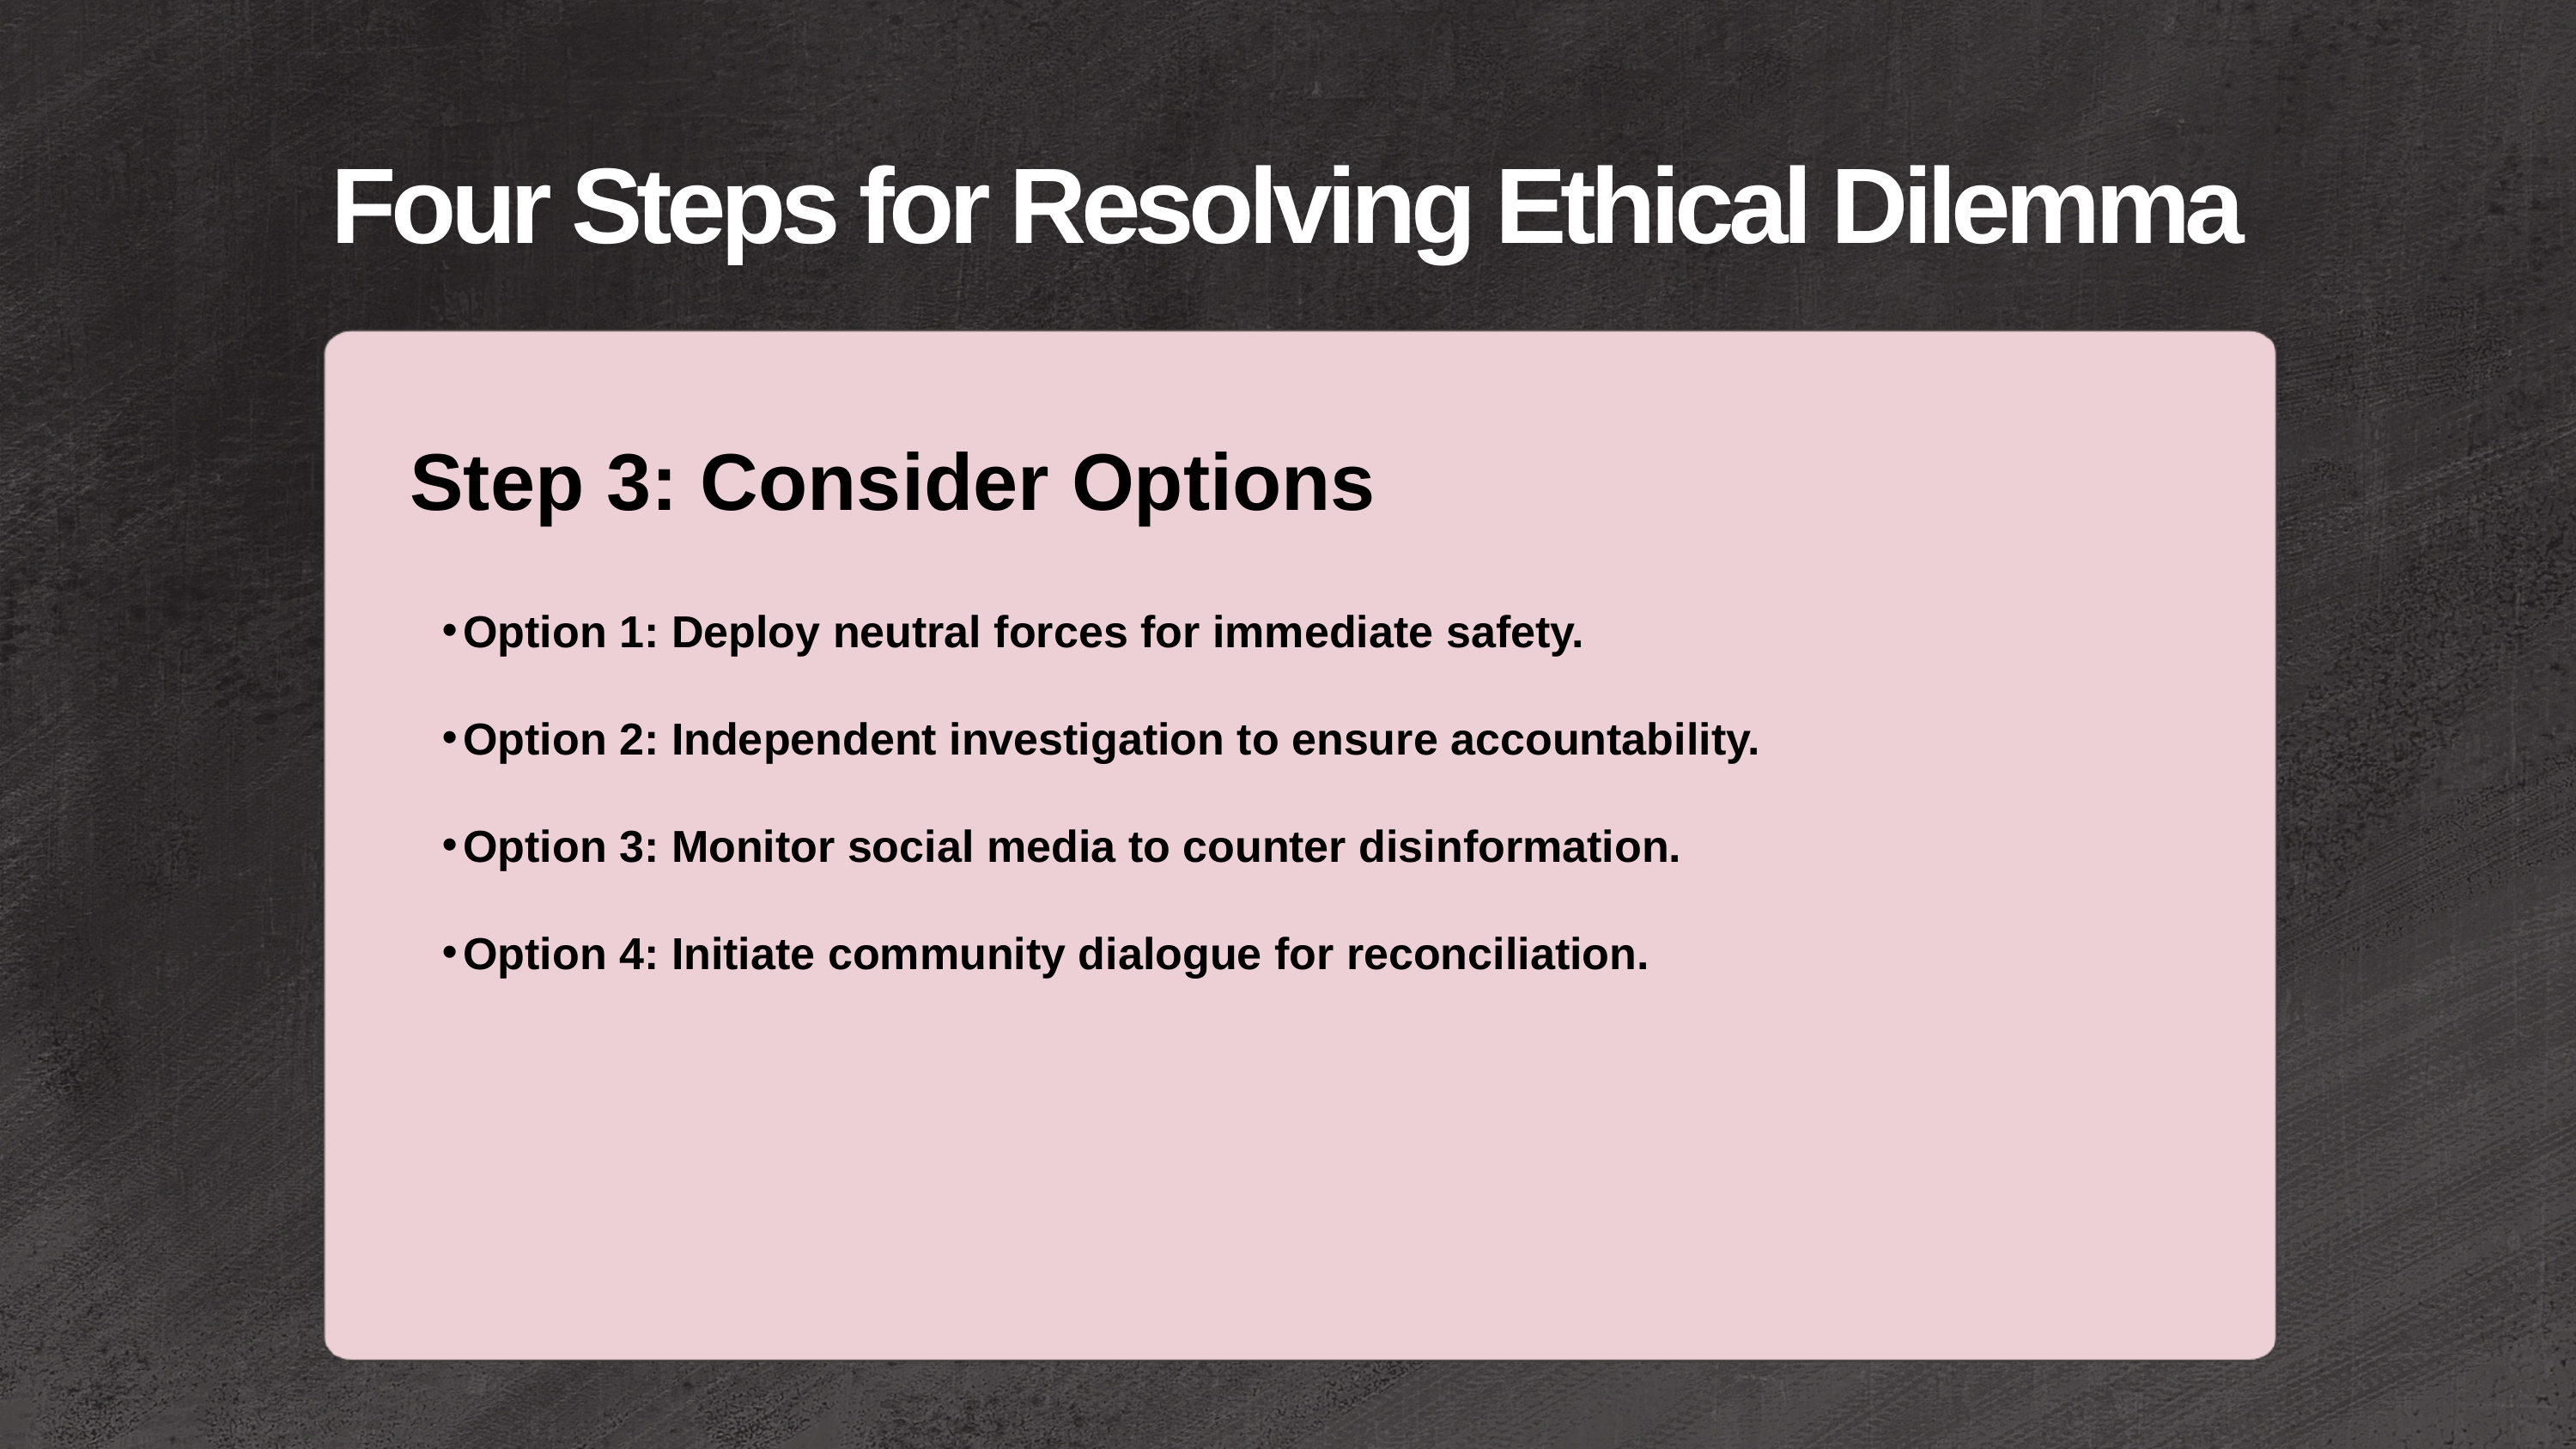

Four Steps for Resolving Ethical Dilemma

Step 3: Consider Options
Option 1: Deploy neutral forces for immediate safety.

Option 2: Independent investigation to ensure accountability.

Option 3: Monitor social media to counter disinformation.

Option 4: Initiate community dialogue for reconciliation.